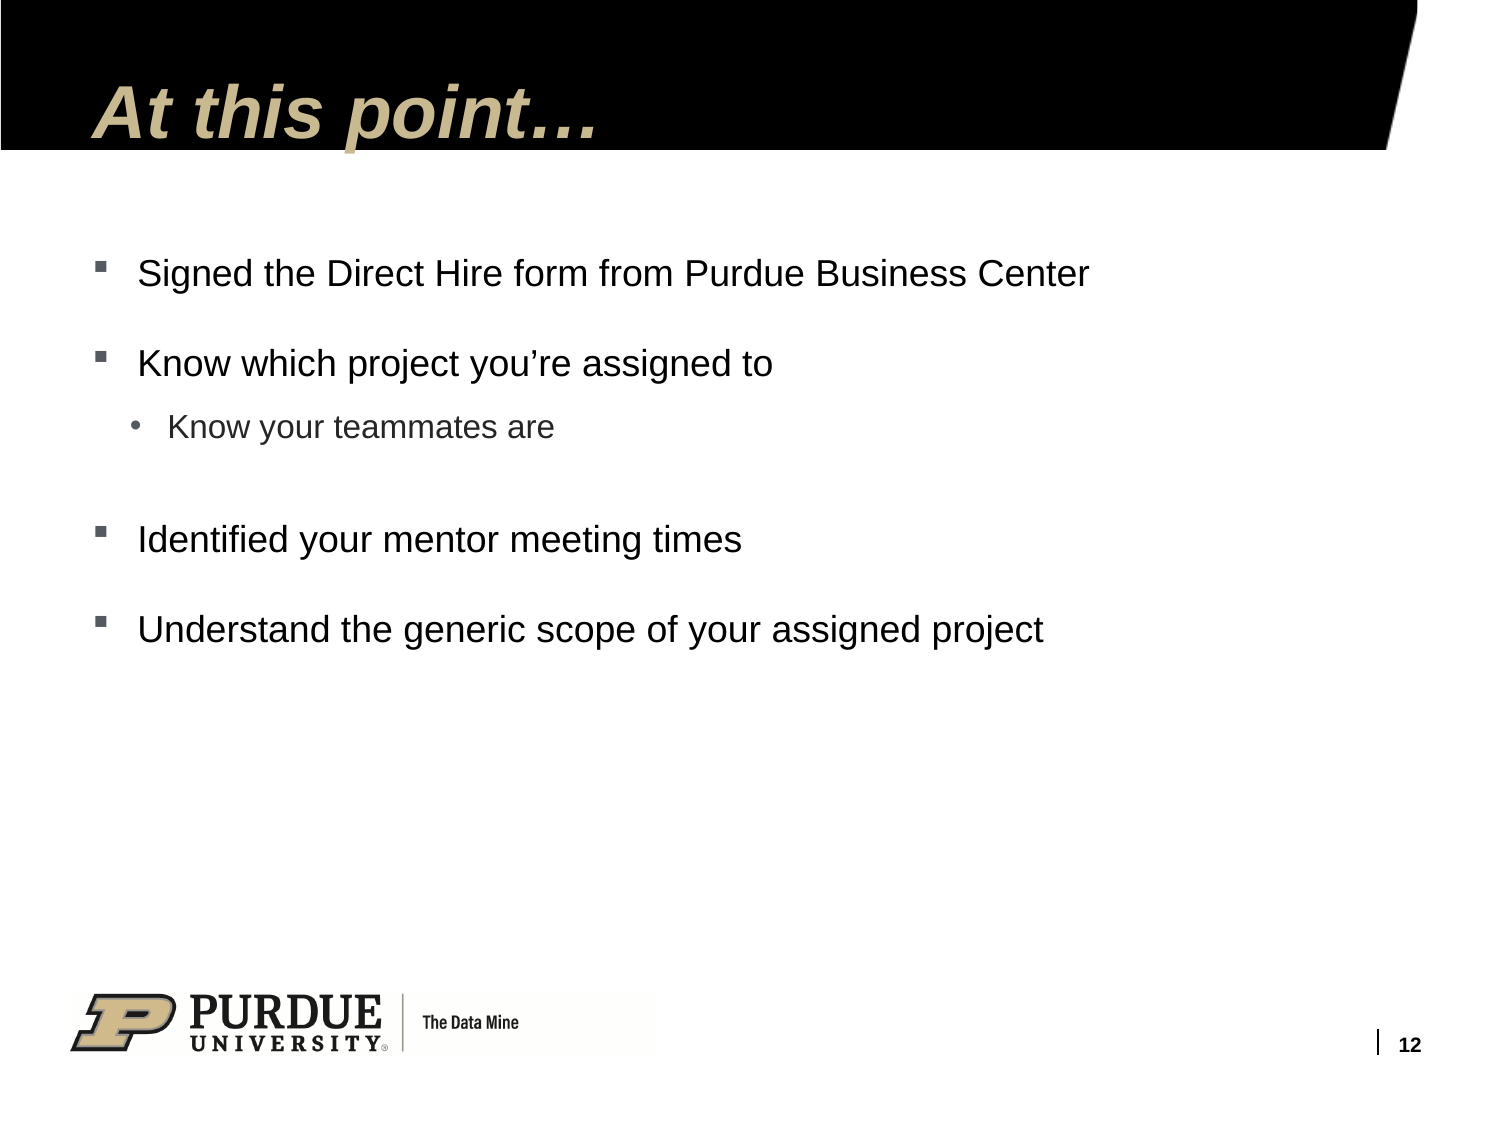

# At this point…
Signed the Direct Hire form from Purdue Business Center

Know which project you’re assigned to
Know your teammates are

Identified your mentor meeting times

Understand the generic scope of your assigned project

12